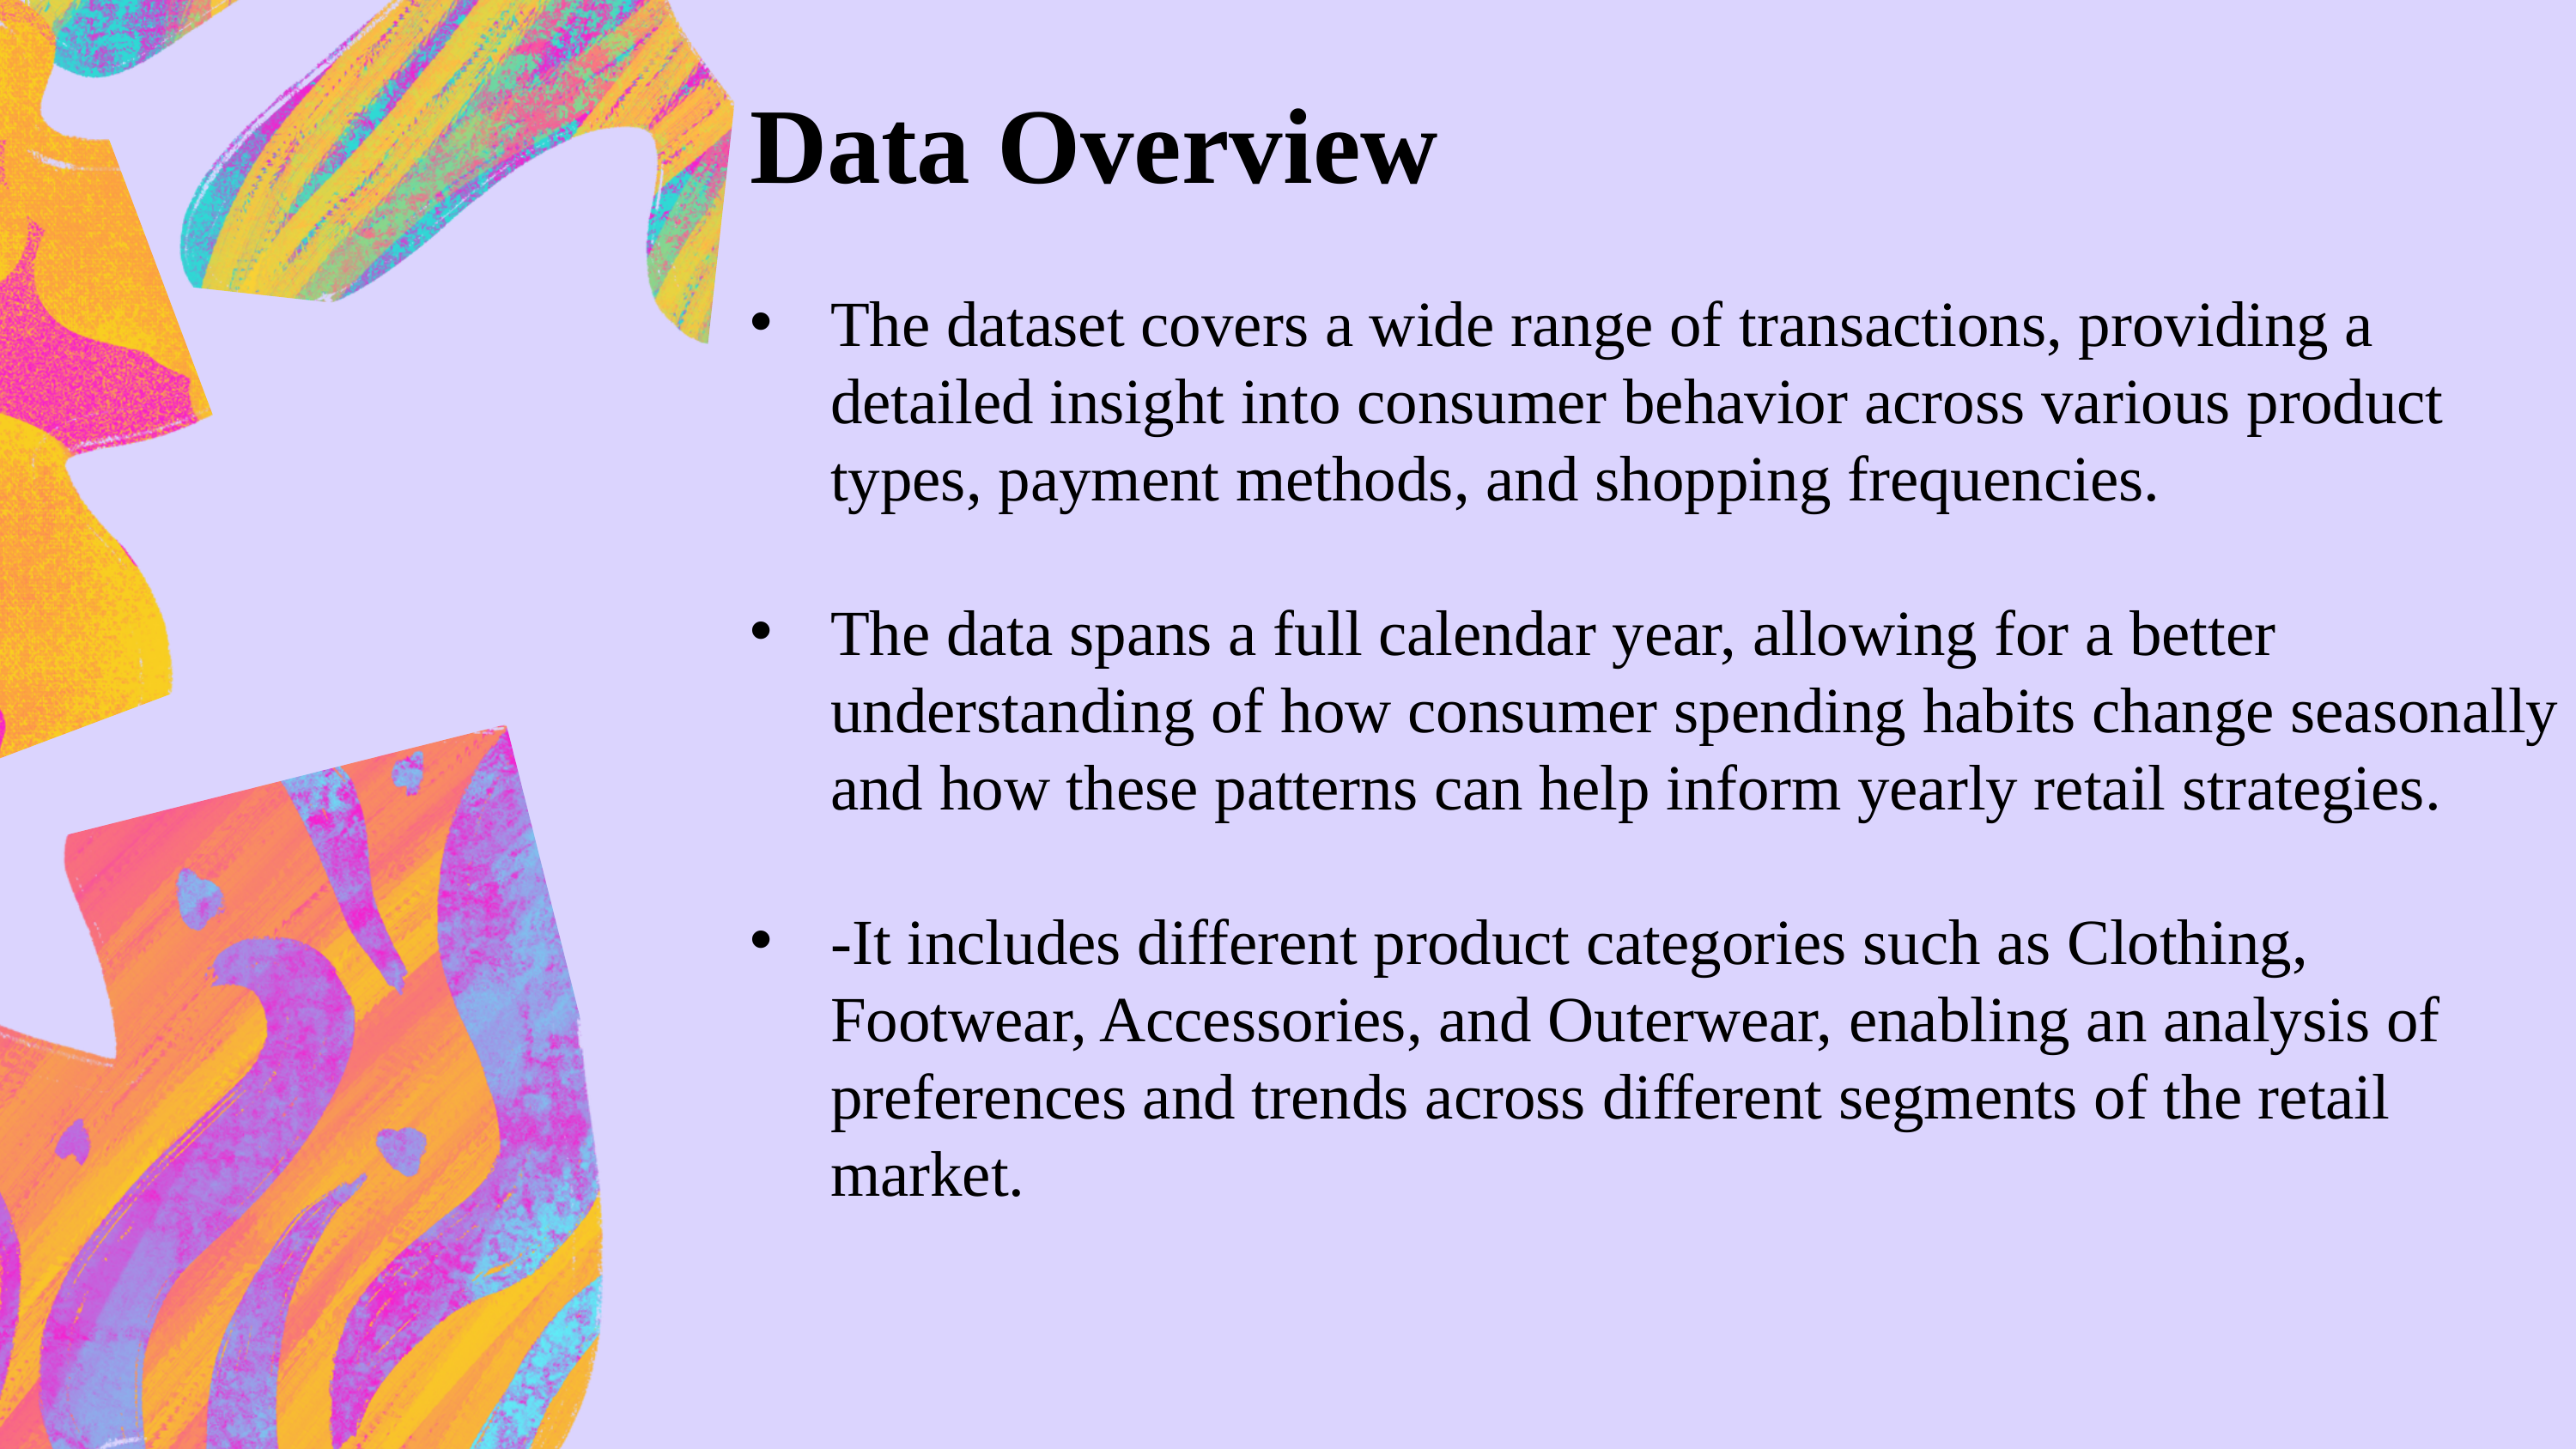

Data Overview

The dataset covers a wide range of transactions, providing a detailed insight into consumer behavior across various product types, payment methods, and shopping frequencies.

The data spans a full calendar year, allowing for a better understanding of how consumer spending habits change seasonally and how these patterns can help inform yearly retail strategies.

-It includes different product categories such as Clothing, Footwear, Accessories, and Outerwear, enabling an analysis of preferences and trends across different segments of the retail market.